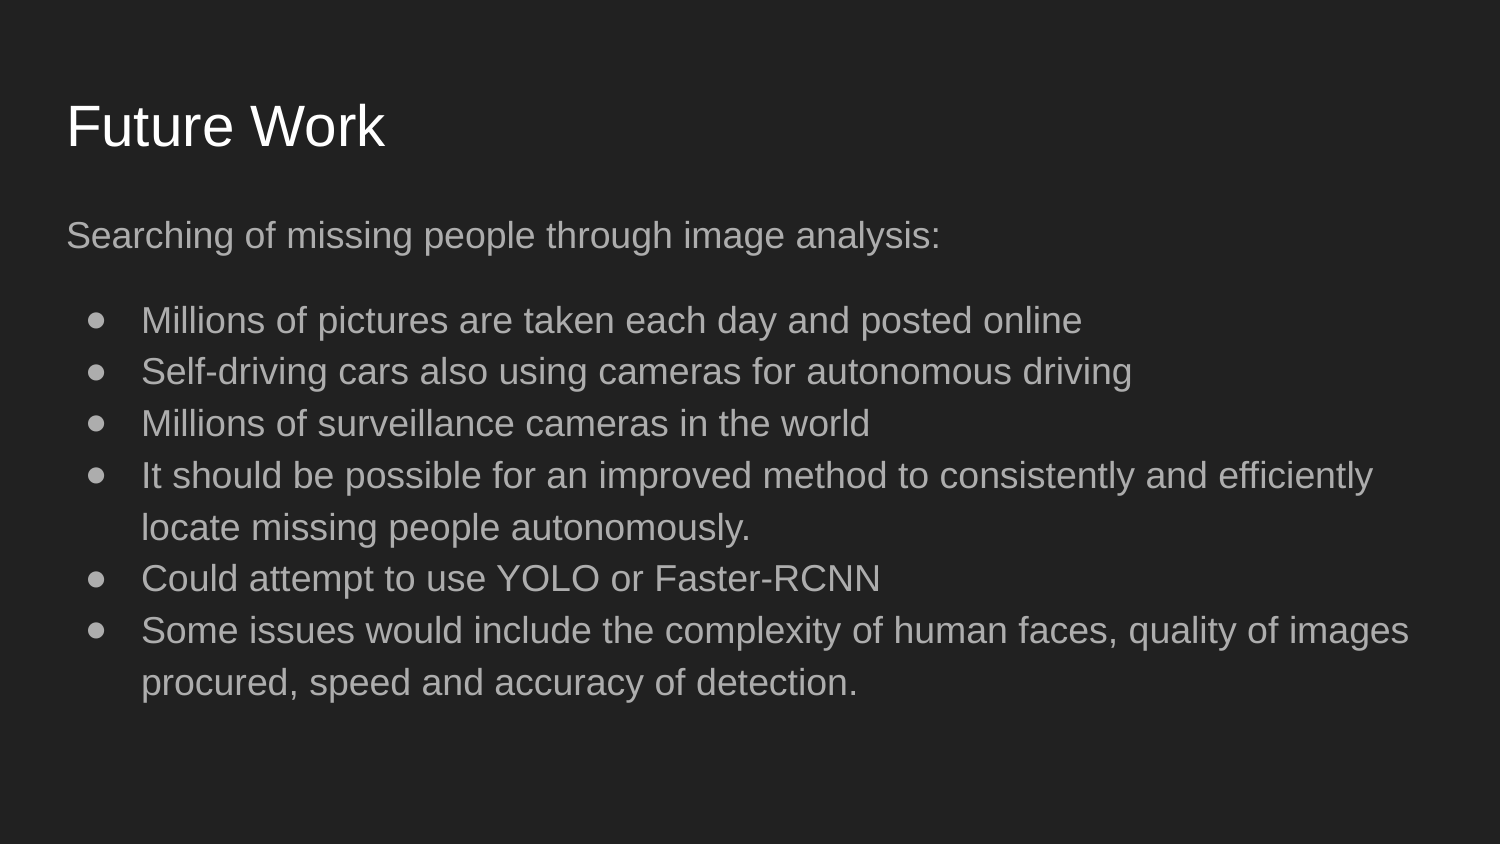

# Future Work
Searching of missing people through image analysis:
Millions of pictures are taken each day and posted online
Self-driving cars also using cameras for autonomous driving
Millions of surveillance cameras in the world
It should be possible for an improved method to consistently and efficiently locate missing people autonomously.
Could attempt to use YOLO or Faster-RCNN
Some issues would include the complexity of human faces, quality of images procured, speed and accuracy of detection.